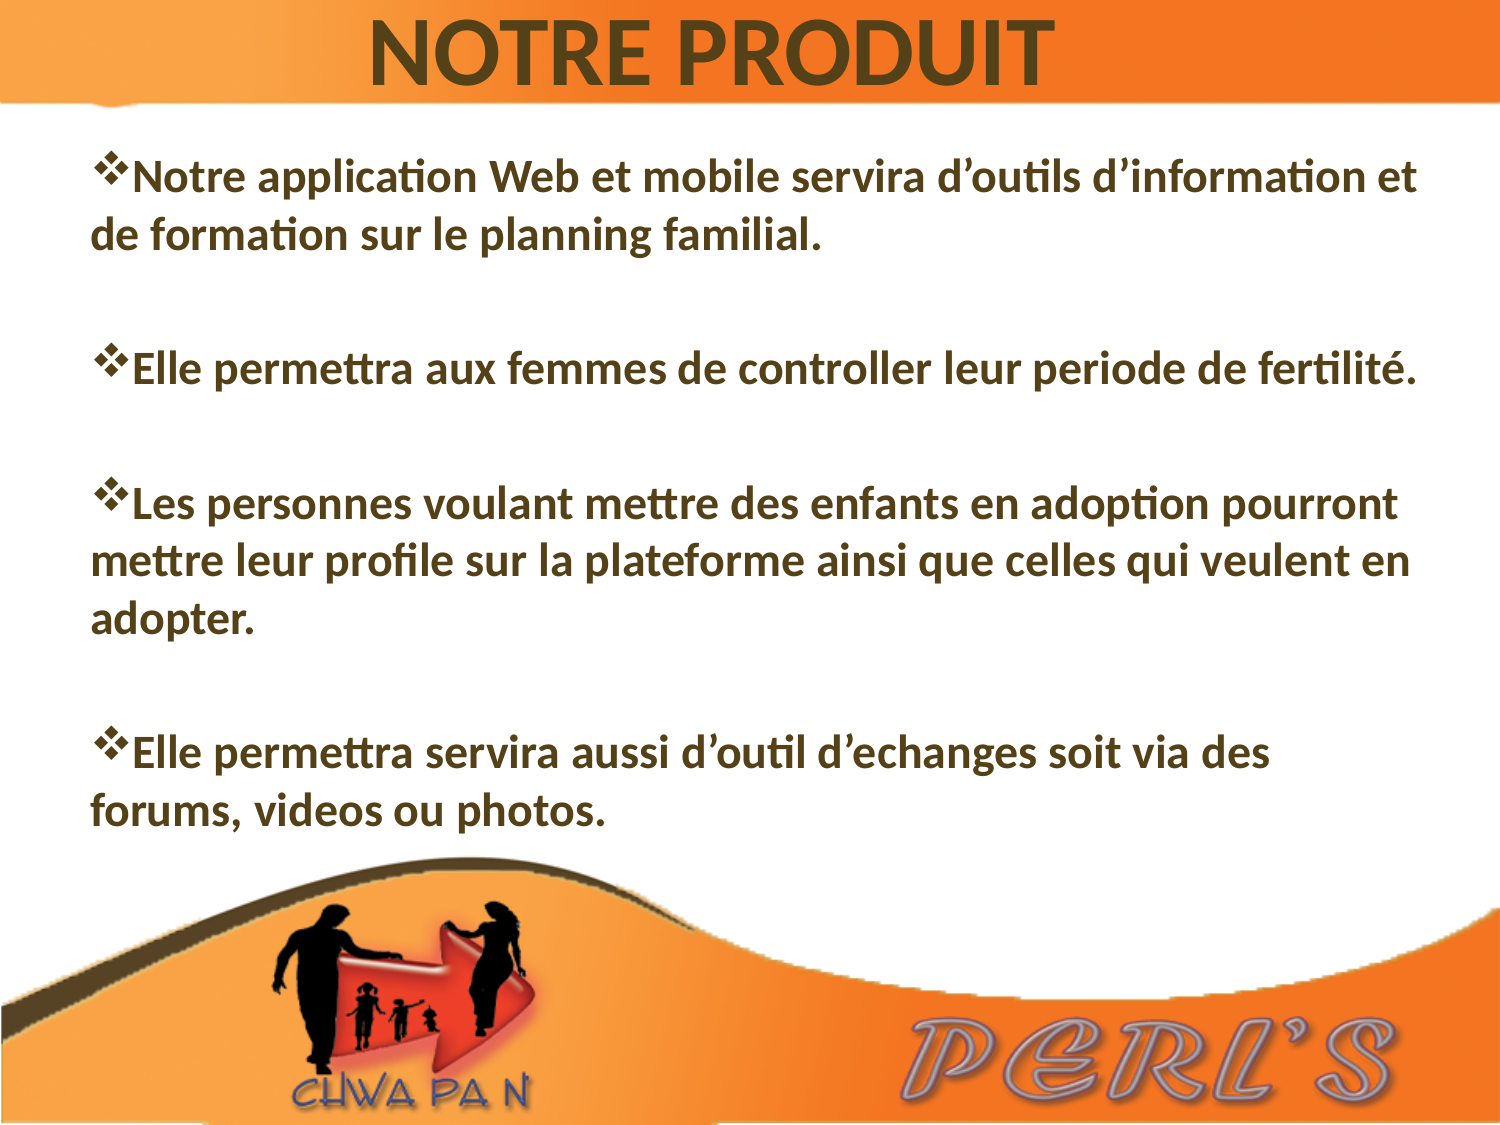

# NOTRE PRODUIT
Notre application Web et mobile servira d’outils d’information et de formation sur le planning familial.

Elle permettra aux femmes de controller leur periode de fertilité.

Les personnes voulant mettre des enfants en adoption pourront mettre leur profile sur la plateforme ainsi que celles qui veulent en adopter.

Elle permettra servira aussi d’outil d’echanges soit via des forums, videos ou photos.